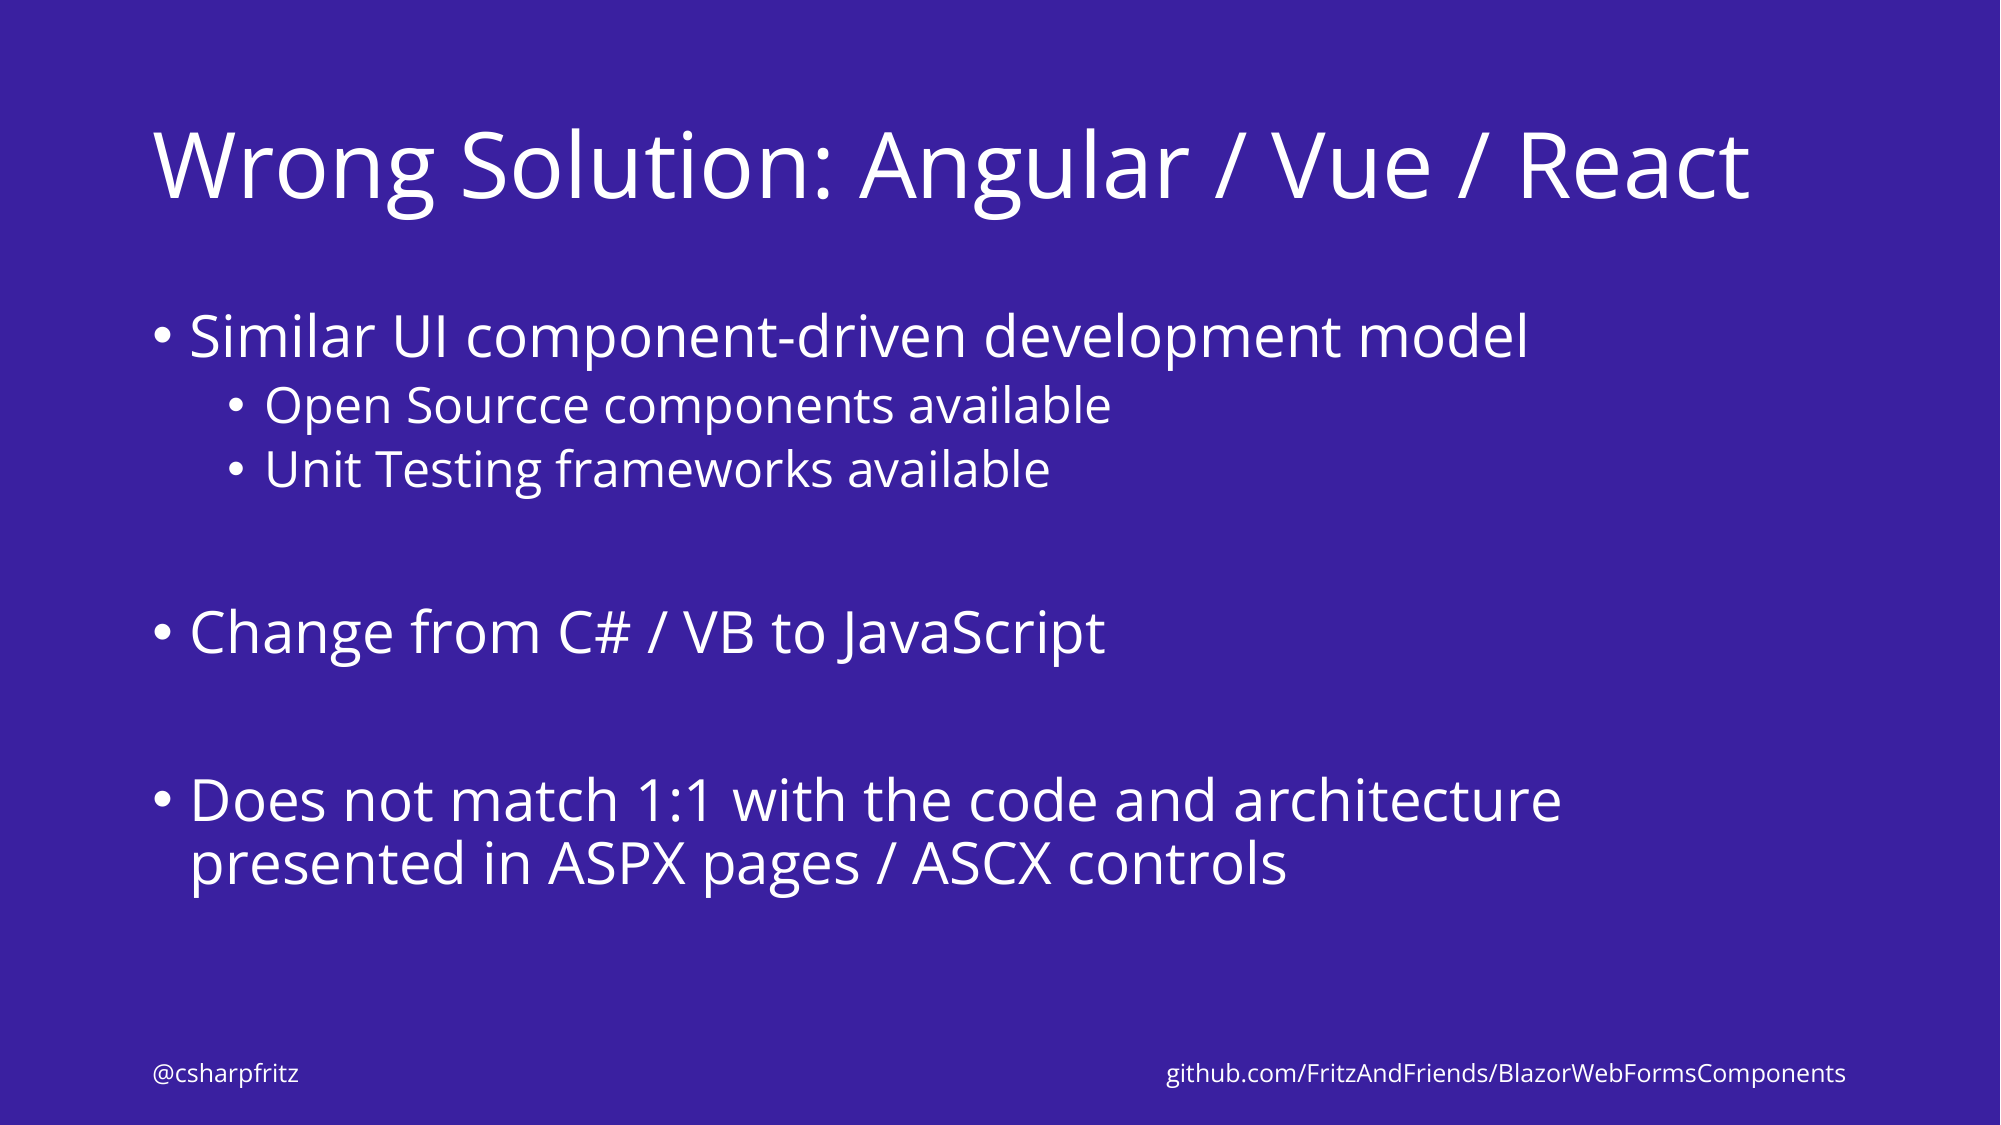

# Wrong Solution: Angular / Vue / React
Similar UI component-driven development model
Open Sourcce components available
Unit Testing frameworks available

Change from C# / VB to JavaScript

Does not match 1:1 with the code and architecture presented in ASPX pages / ASCX controls
@csharpfritz
github.com/FritzAndFriends/BlazorWebFormsComponents